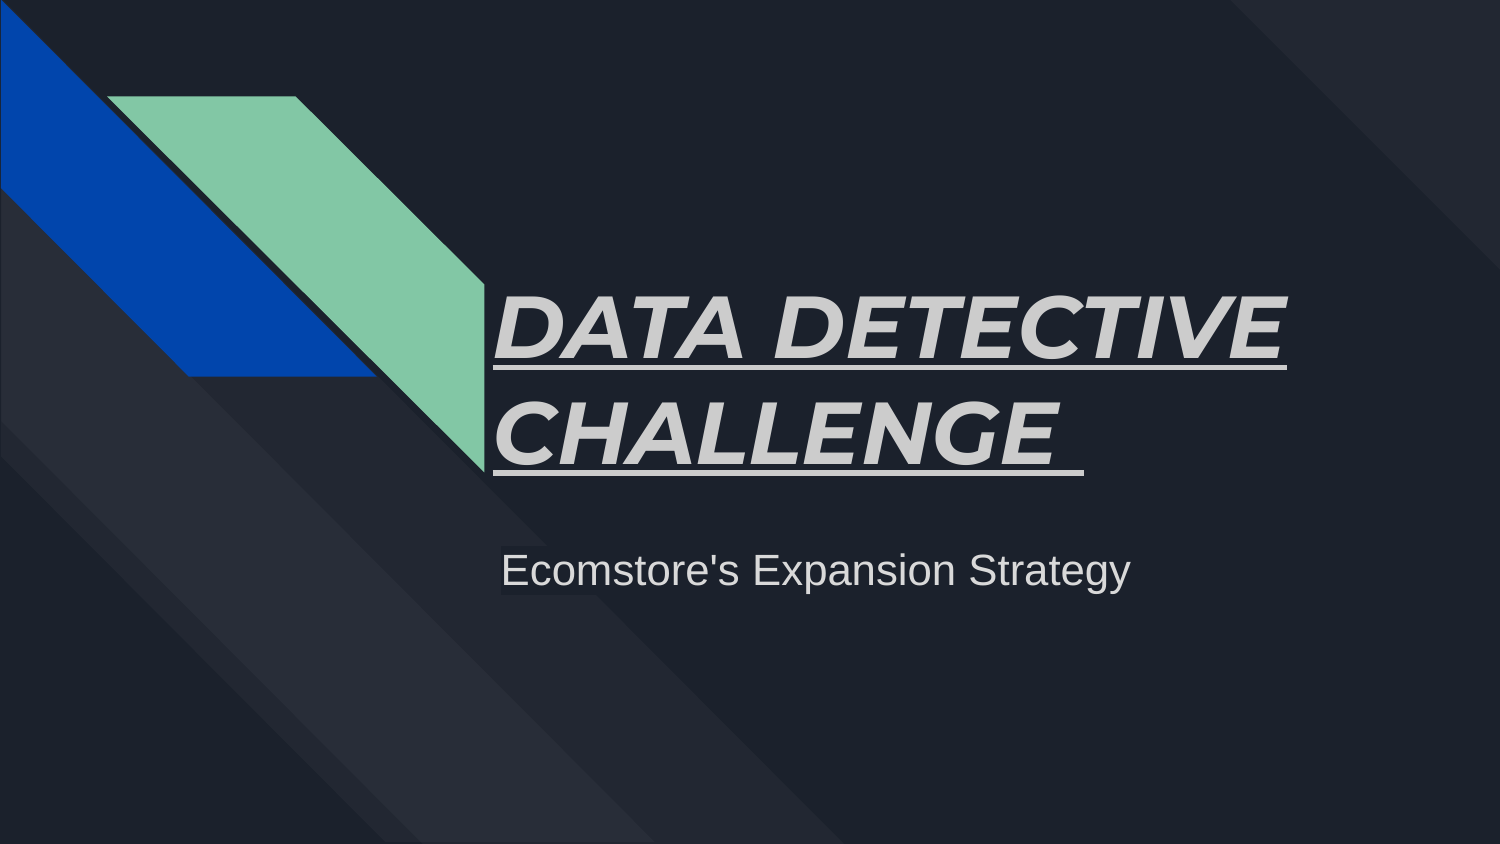

# DATA DETECTIVE CHALLENGE
Ecomstore's Expansion Strategy